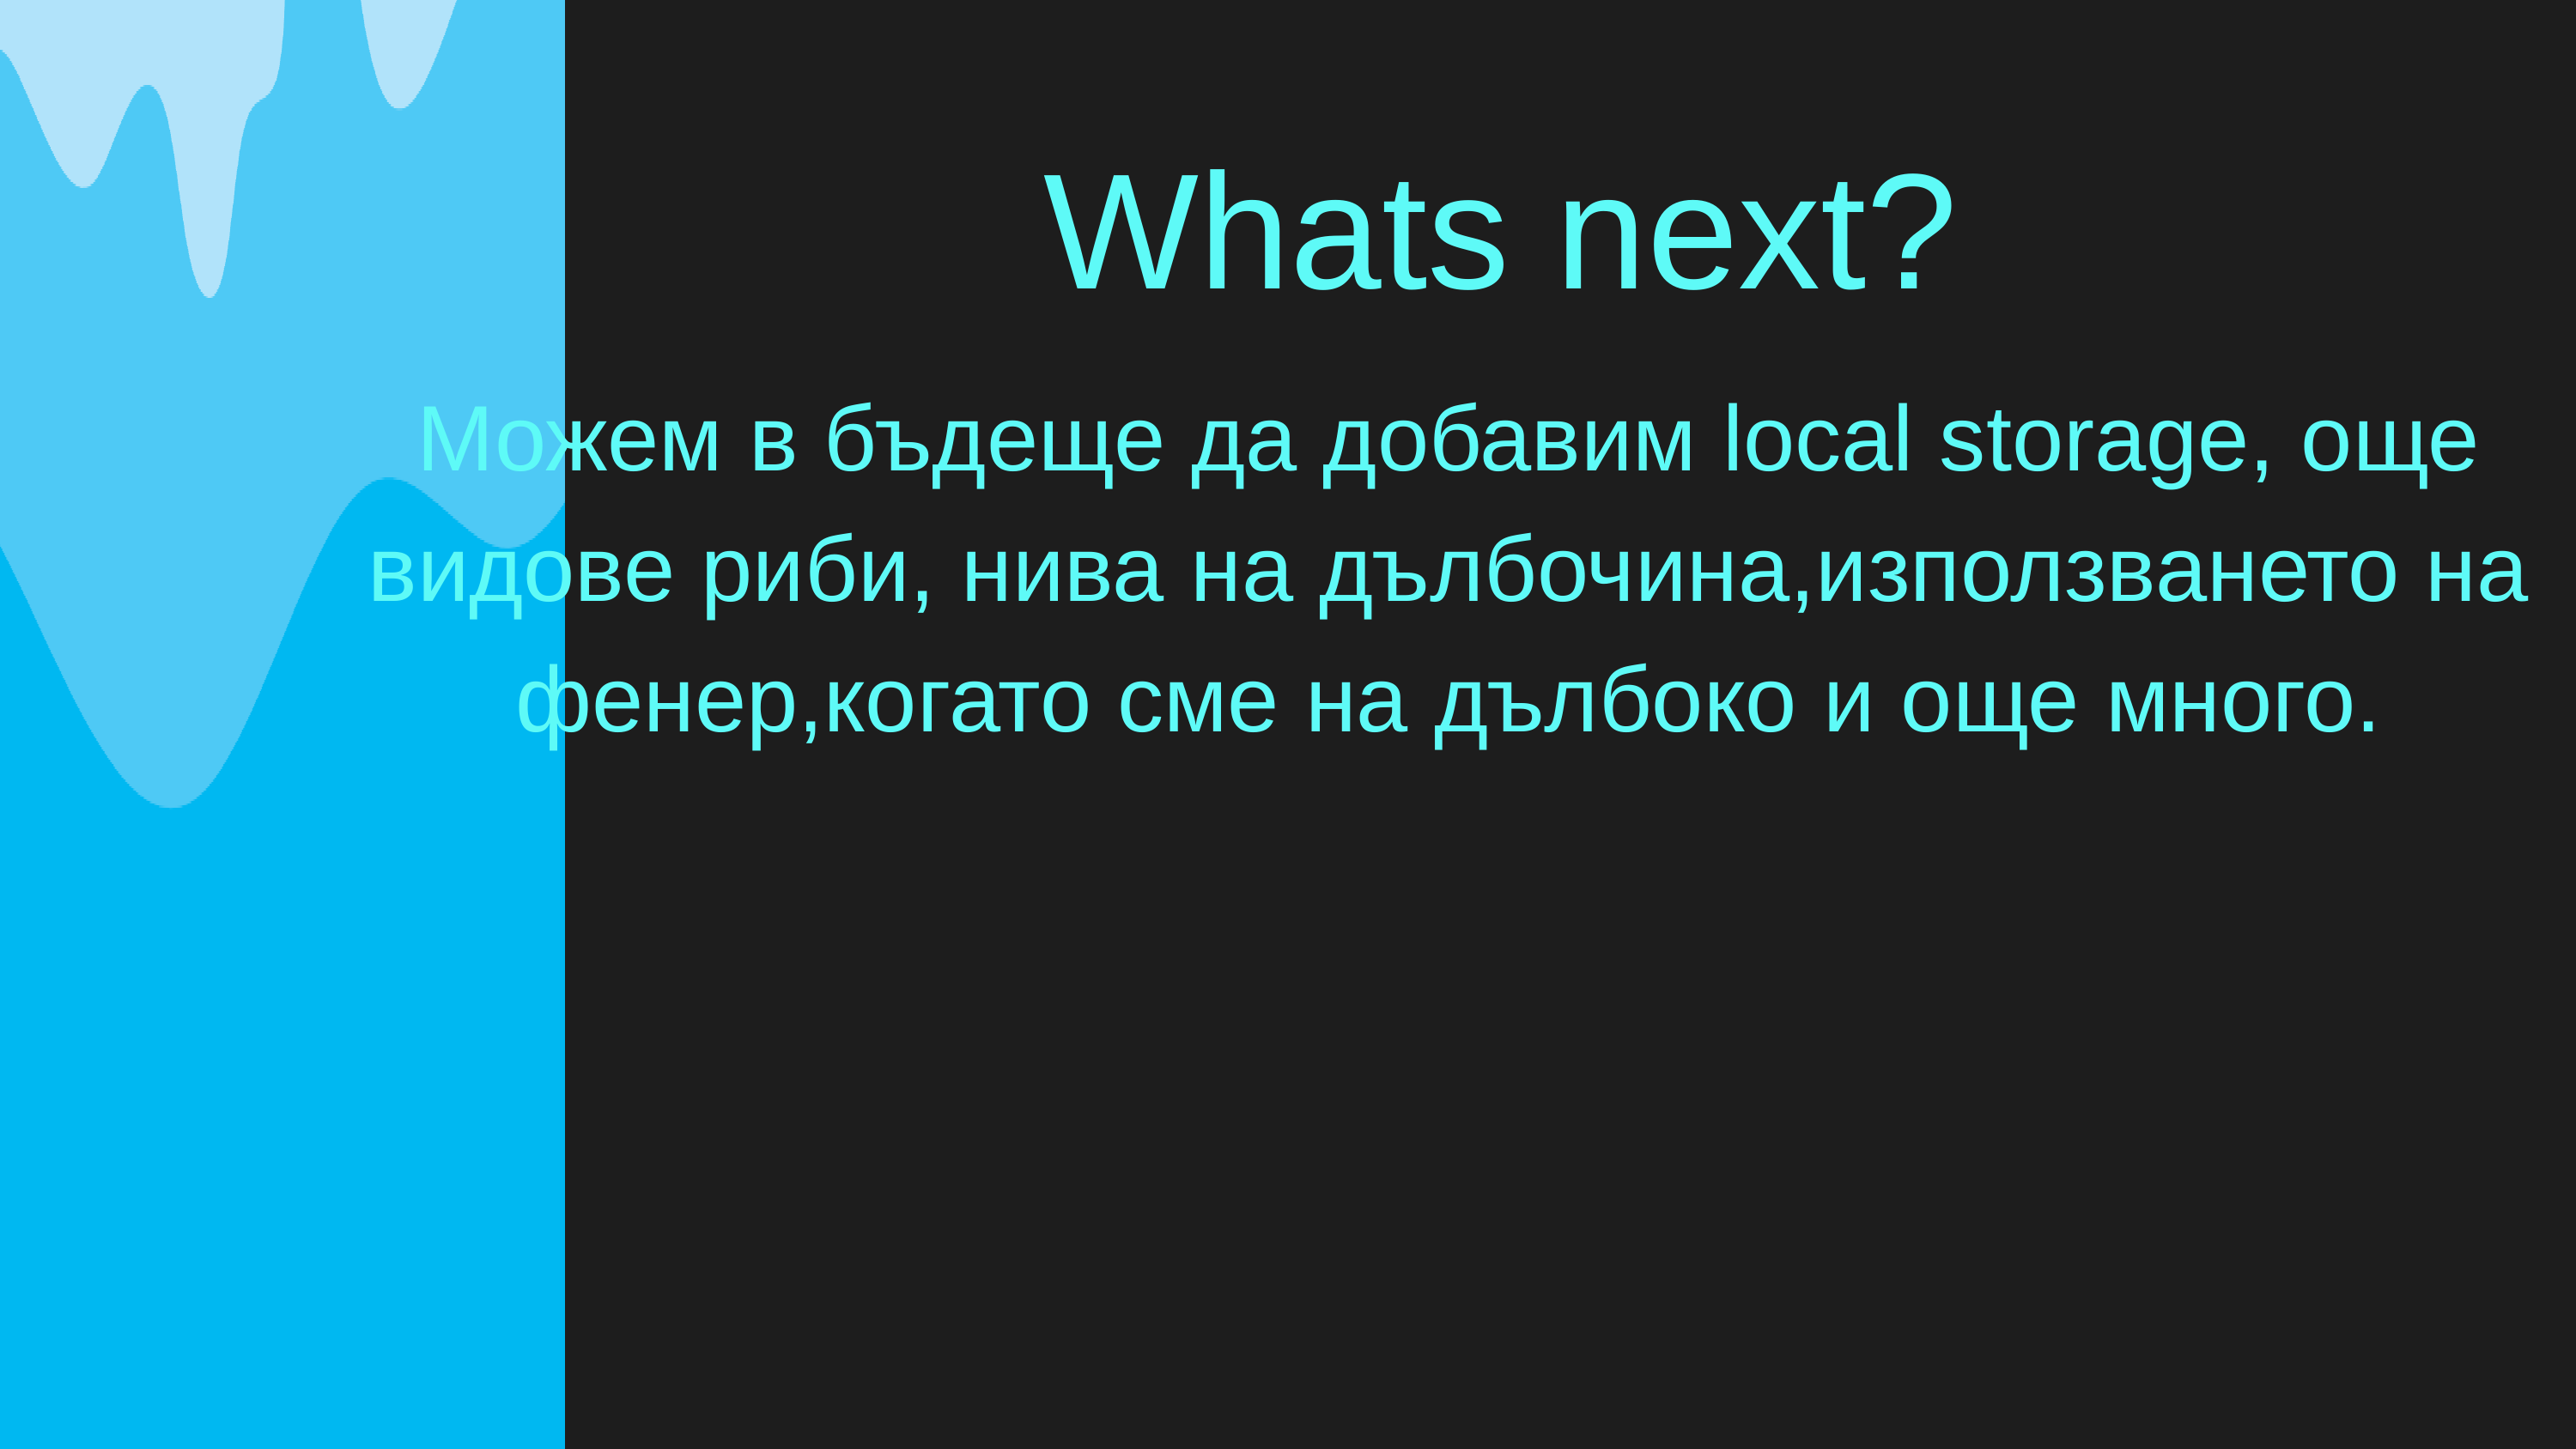

Whats next?
Можем в бъдеще да добавим local storage, още видове риби, нива на дълбочина,използването на фенер,когато сме на дълбоко и още много.